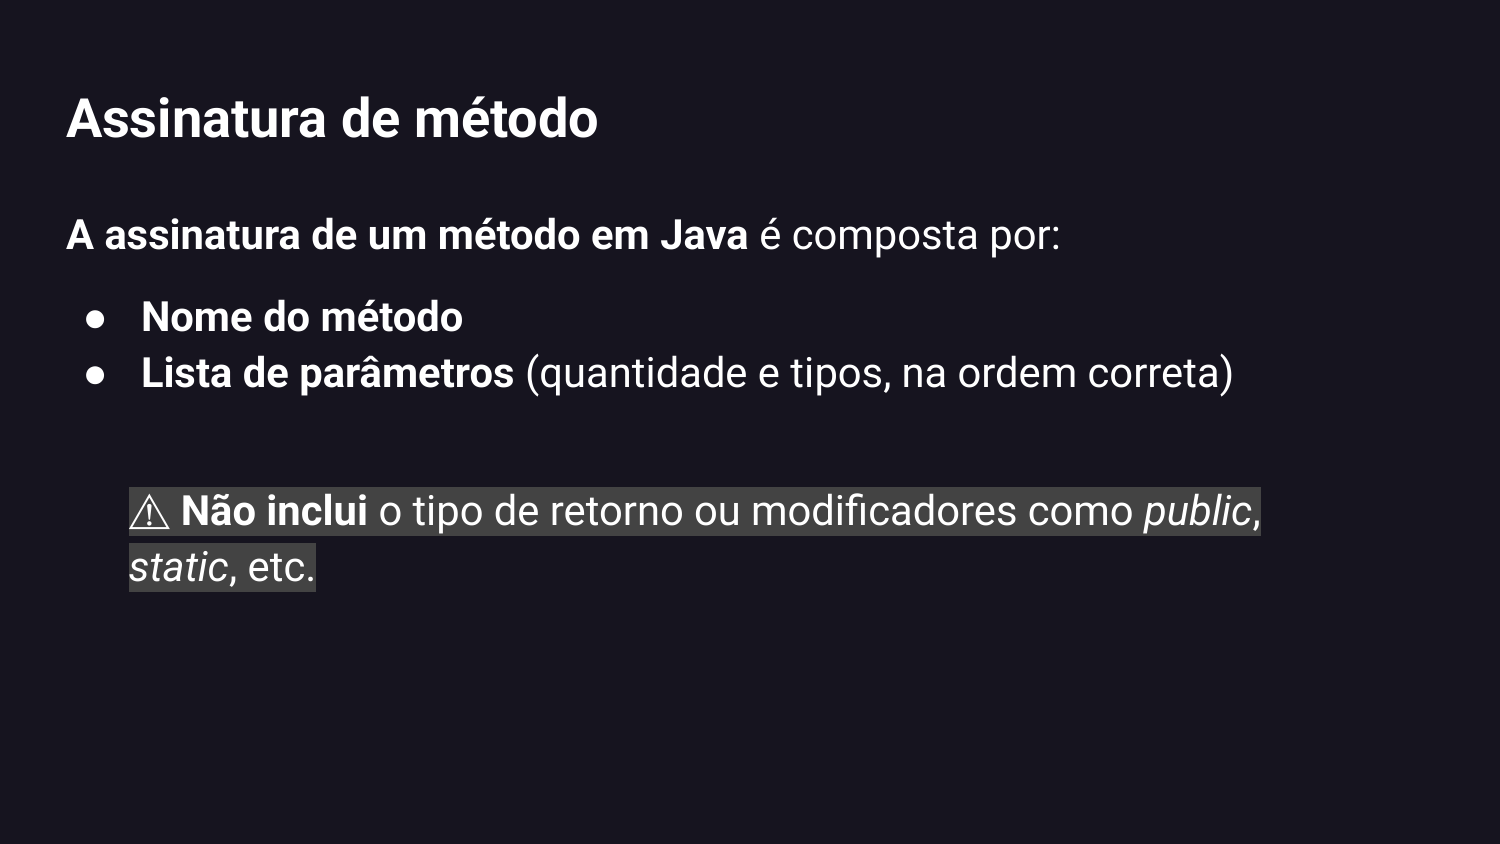

# Assinatura de método
A assinatura de um método em Java é composta por:
Nome do método
Lista de parâmetros (quantidade e tipos, na ordem correta)
⚠️ Não inclui o tipo de retorno ou modificadores como public, static, etc.